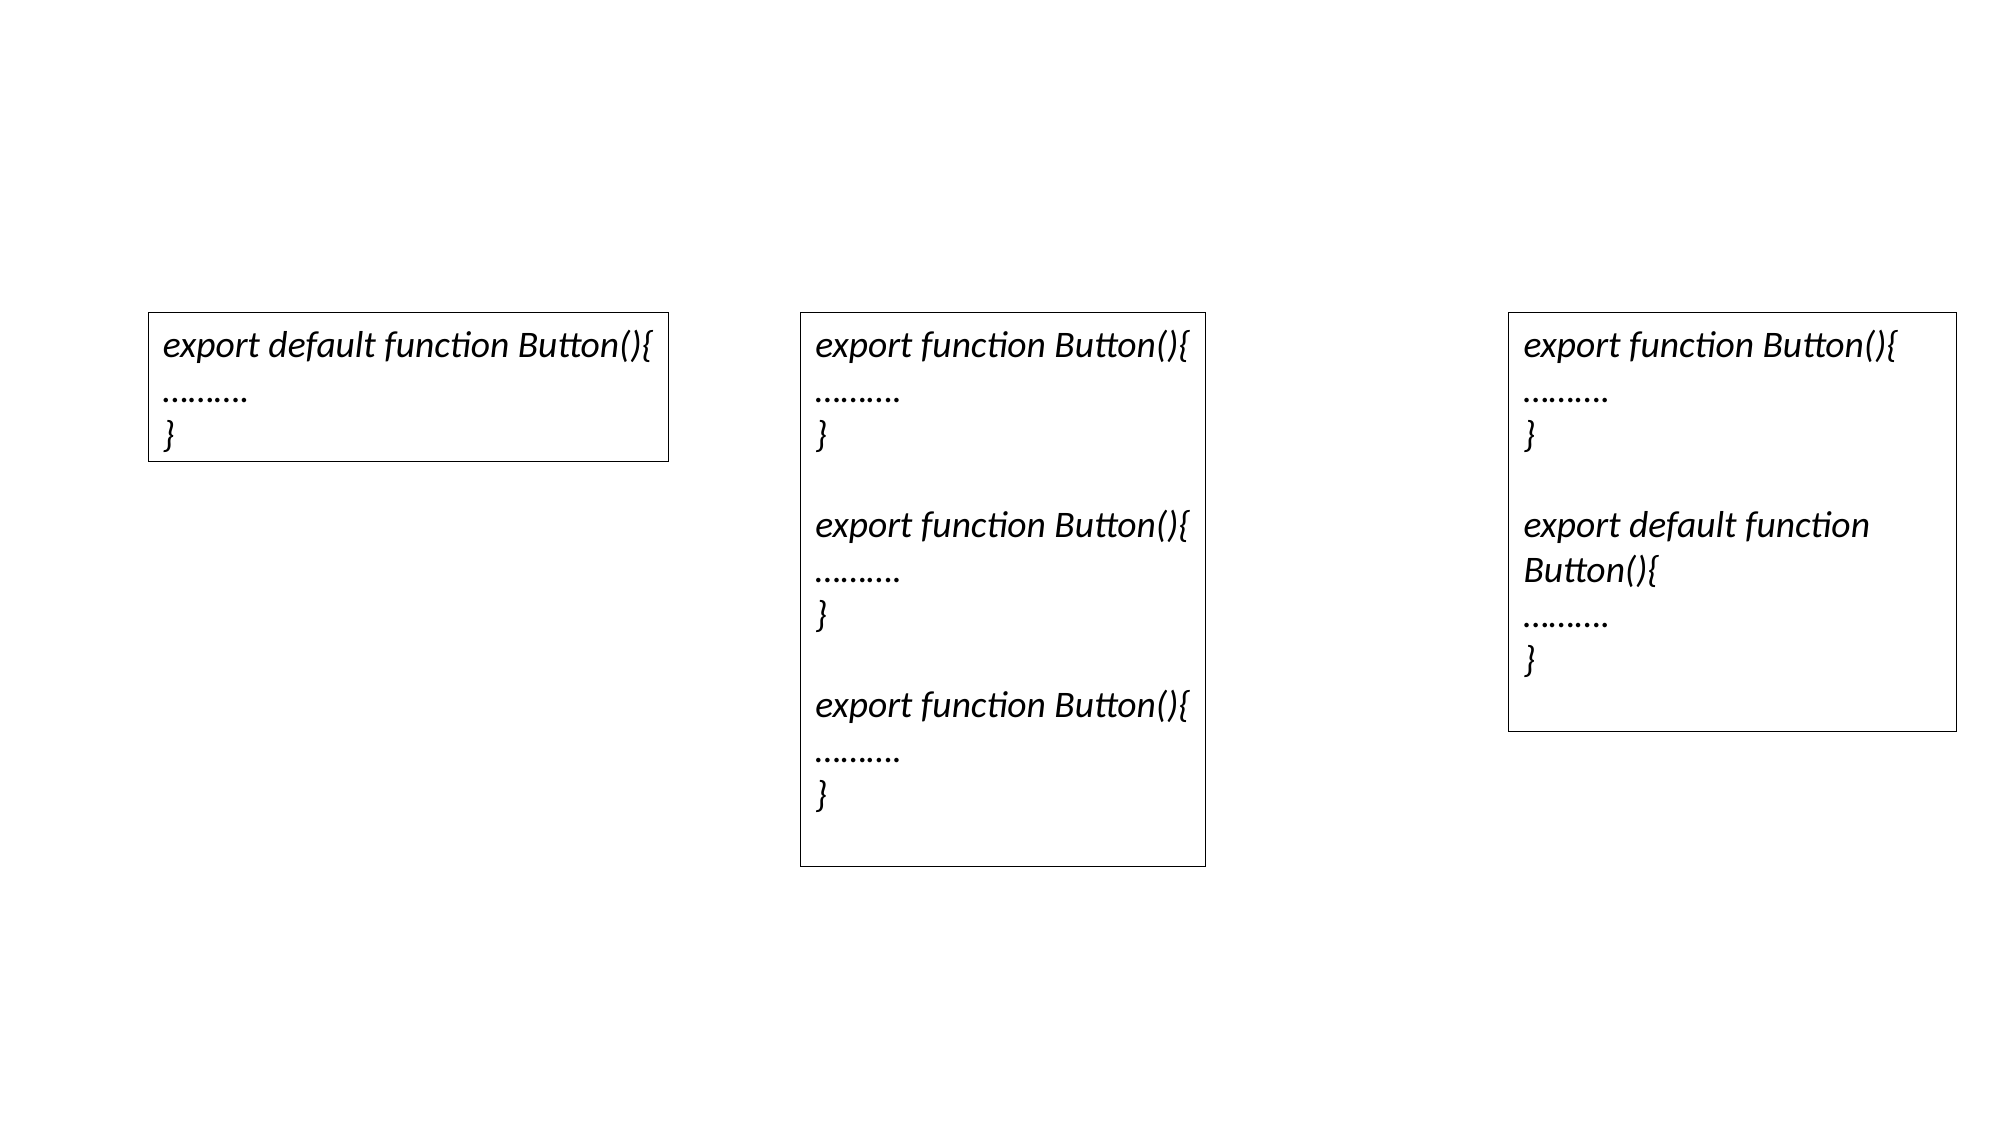

export default function Button(){
……….
}
export function Button(){
……….
}

export function Button(){
……….
}

export function Button(){
……….
}

export function Button(){
……….
}

export default function Button(){
……….
}